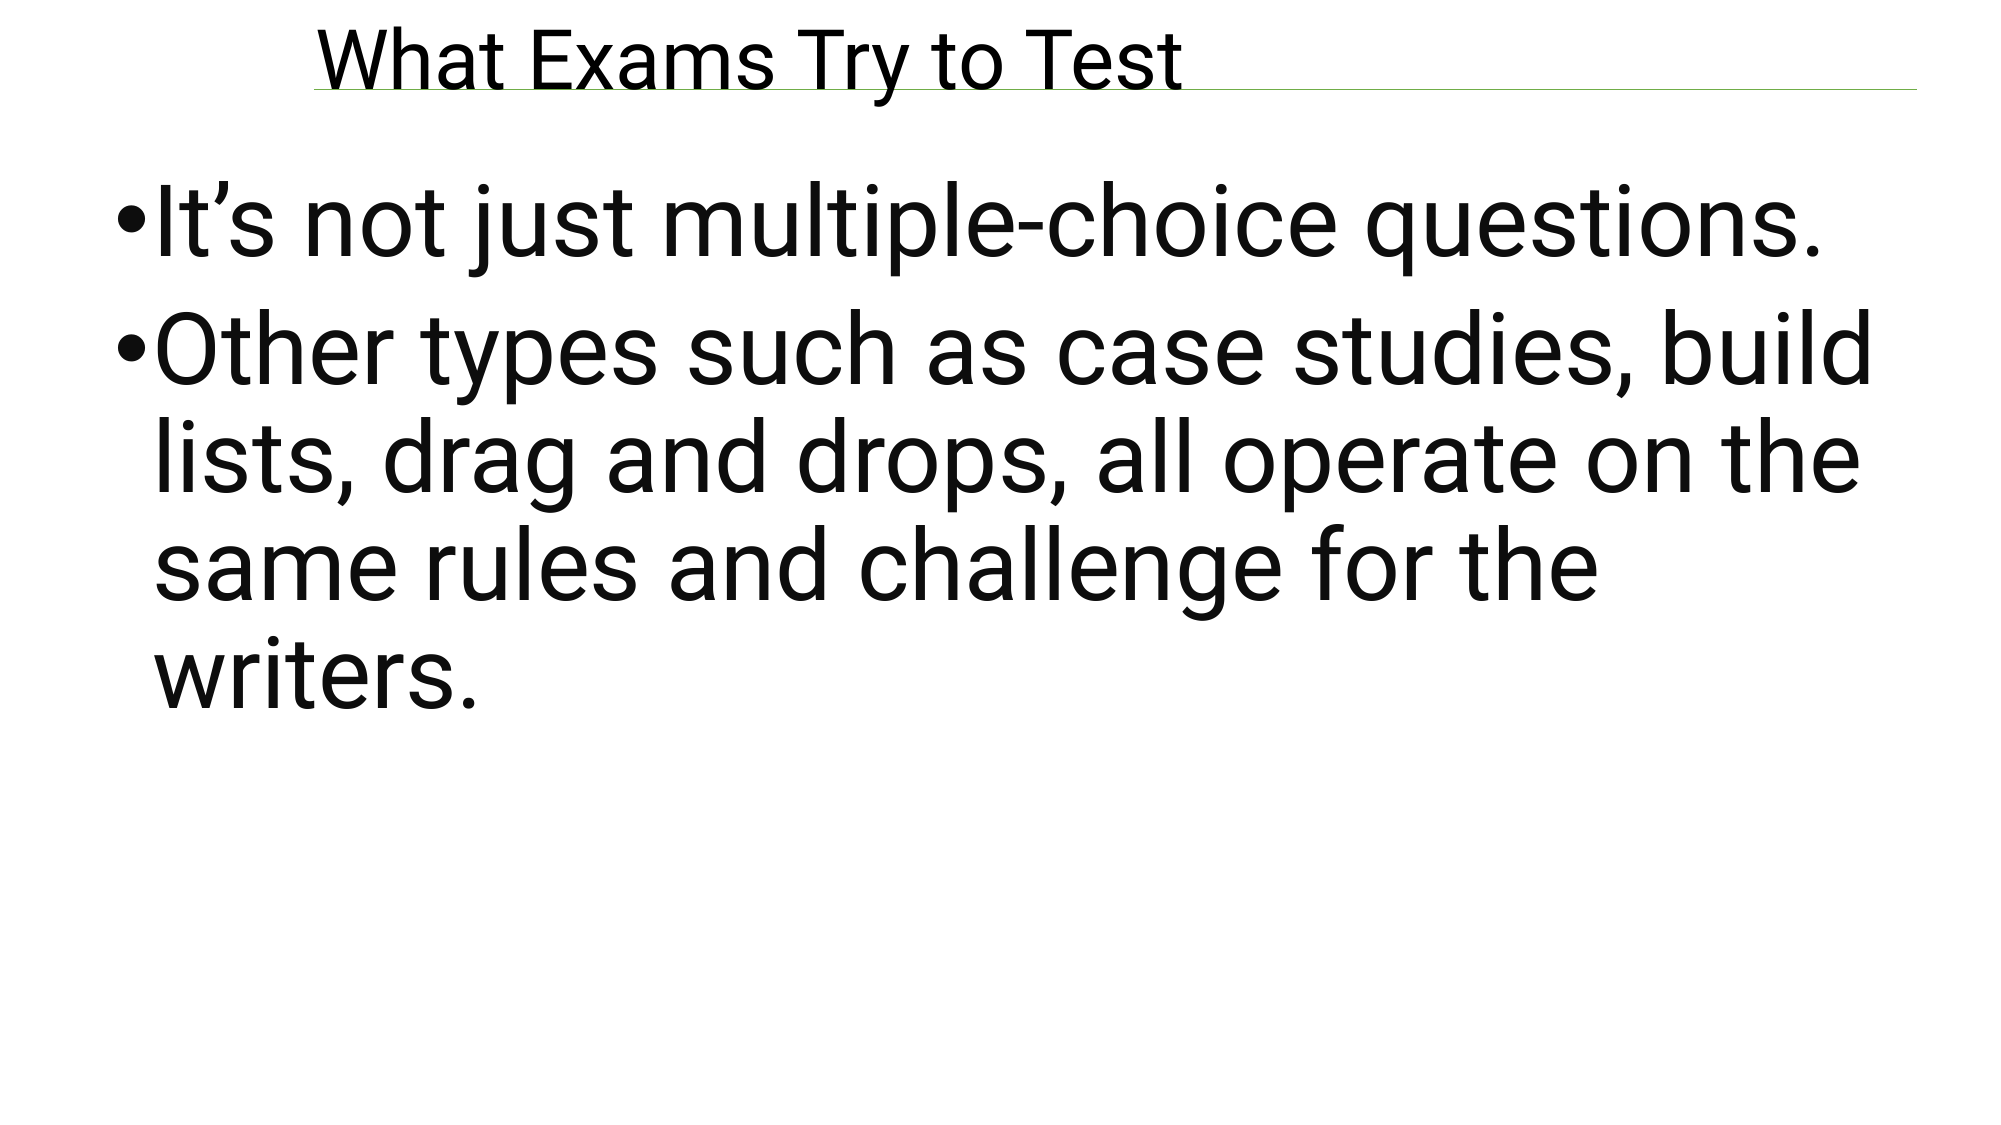

# What Exams Try to Test
It’s not just multiple-choice questions.
Other types such as case studies, build lists, drag and drops, all operate on the same rules and challenge for the writers.